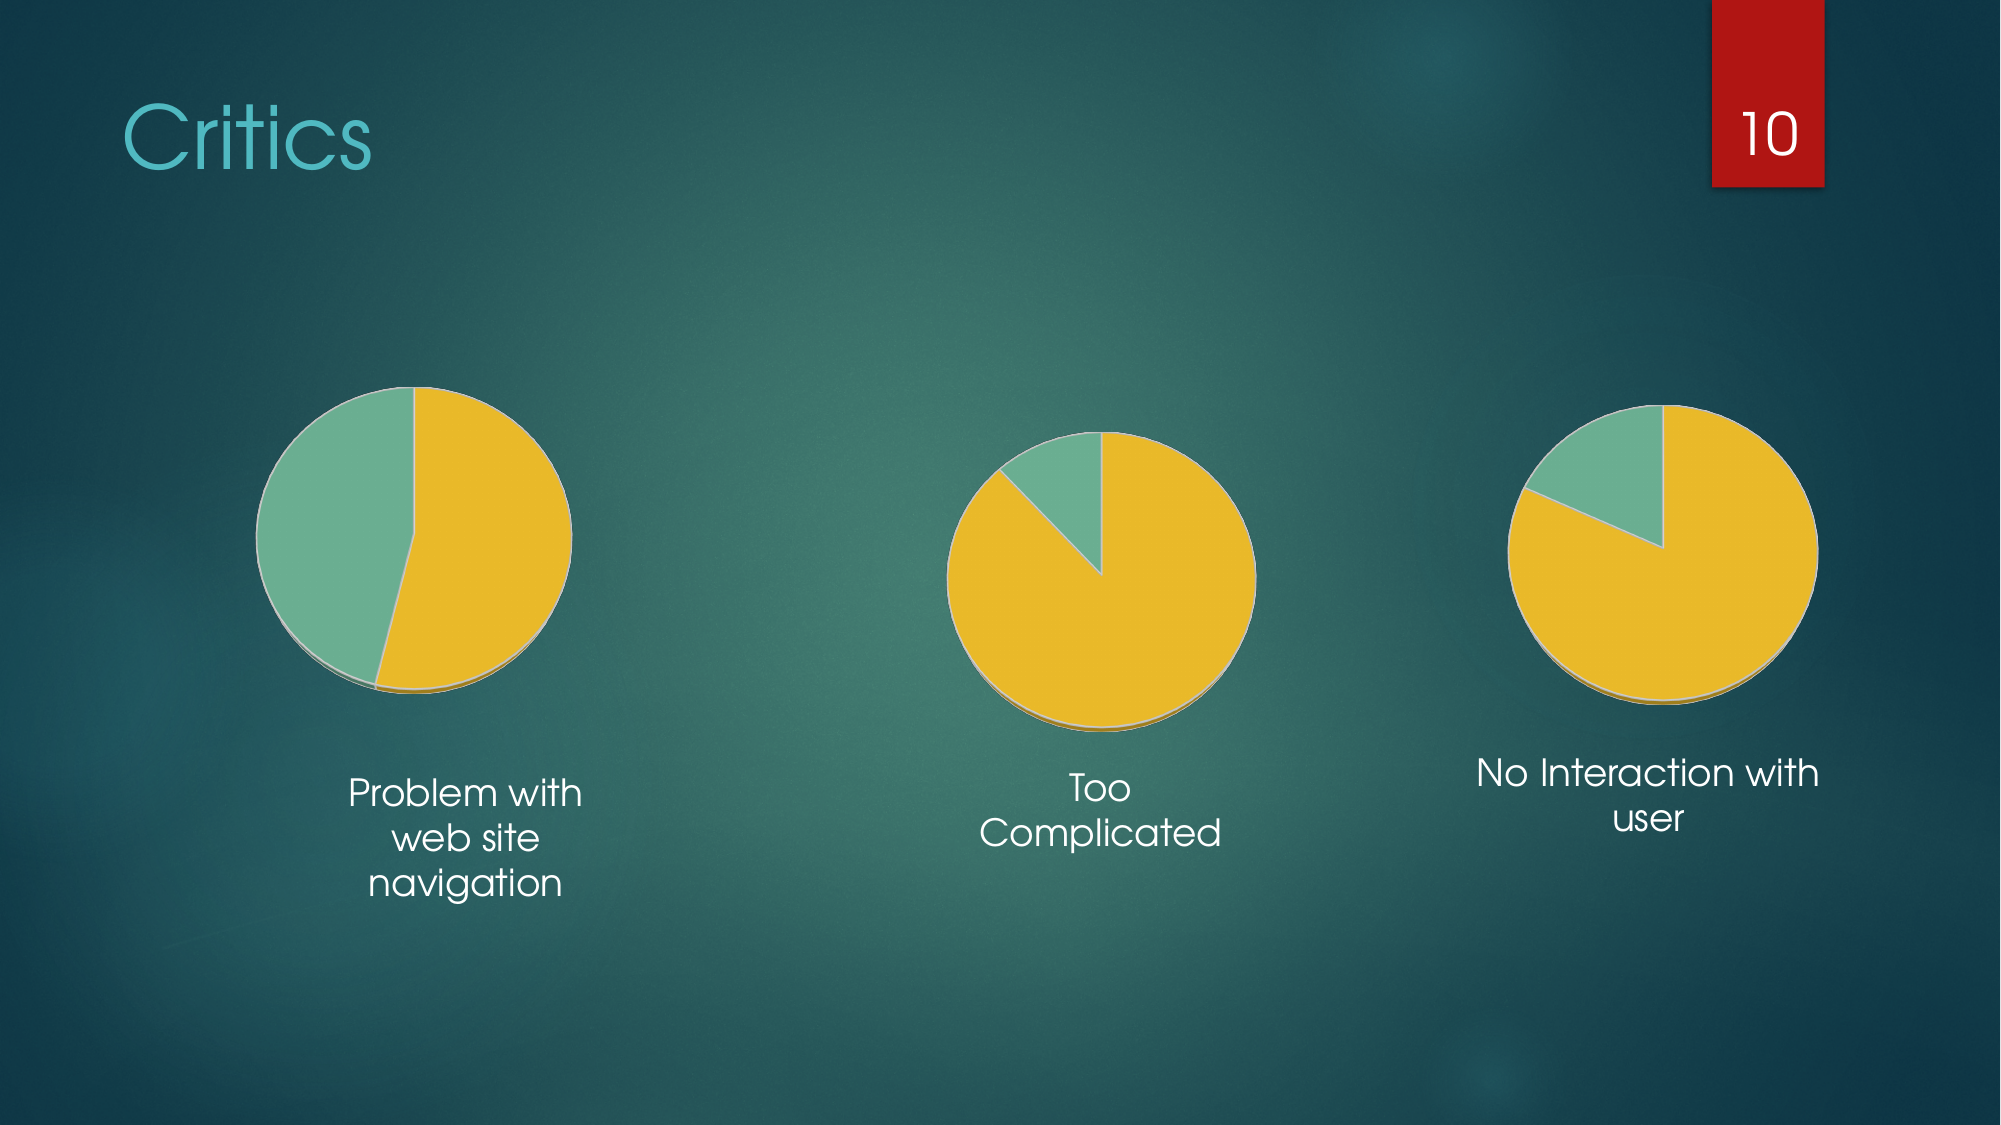

10
# Critics

[unsupported chart]

[unsupported chart]

[unsupported chart]

No Interaction with user

Too Complicated
Problem with web site navigation